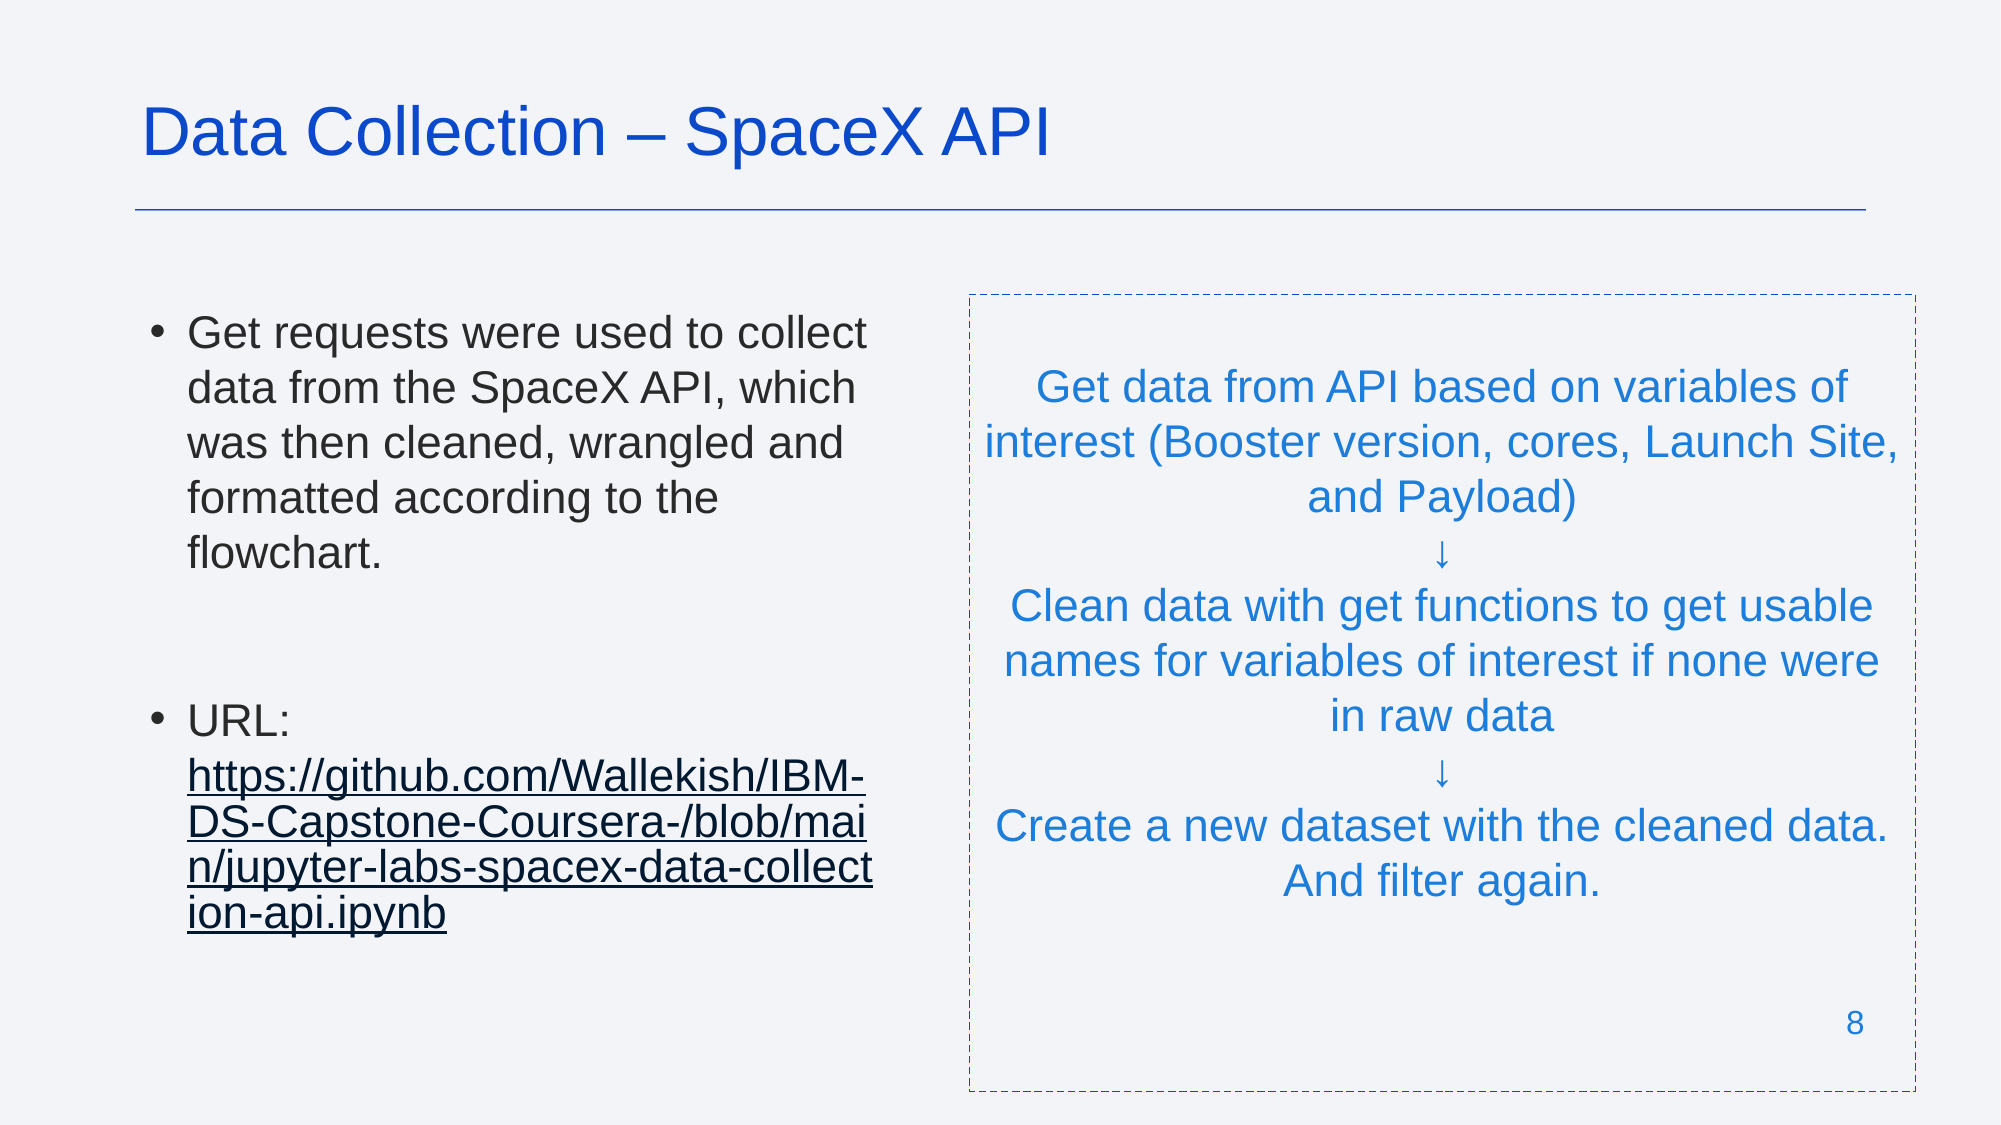

Data Collection – SpaceX API

Get data from API based on variables of interest (Booster version, cores, Launch Site, and Payload)
↓
Clean data with get functions to get usable names for variables of interest if none were in raw data
↓
Create a new dataset with the cleaned data. And filter again.
Get requests were used to collect data from the SpaceX API, which was then cleaned, wrangled and formatted according to the flowchart.

URL: https://github.com/Wallekish/IBM-DS-Capstone-Coursera-/blob/main/jupyter-labs-spacex-data-collection-api.ipynb

8